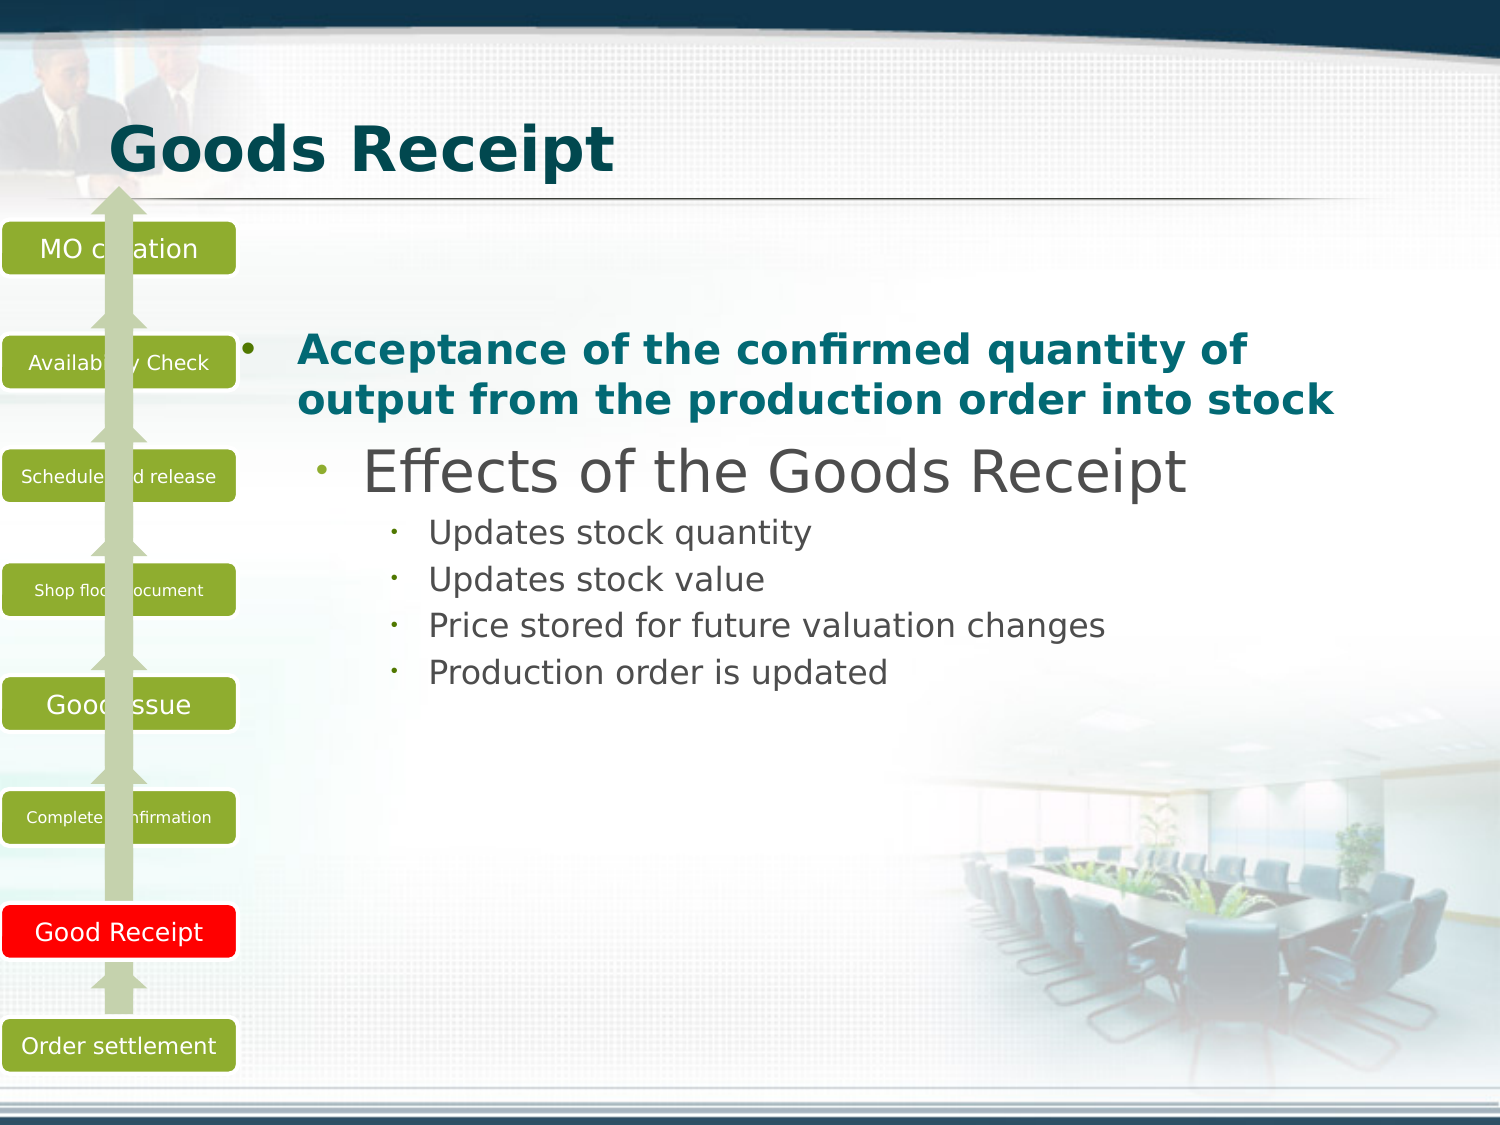

# Goods Receipt
MO creation
Availability Check
Schedule and release
Shop floor Document
Good Issue
Complete Confirmation
Good Receipt
Order settlement
Acceptance of the confirmed quantity of output from the production order into stock
Effects of the Goods Receipt
Updates stock quantity
Updates stock value
Price stored for future valuation changes
Production order is updated